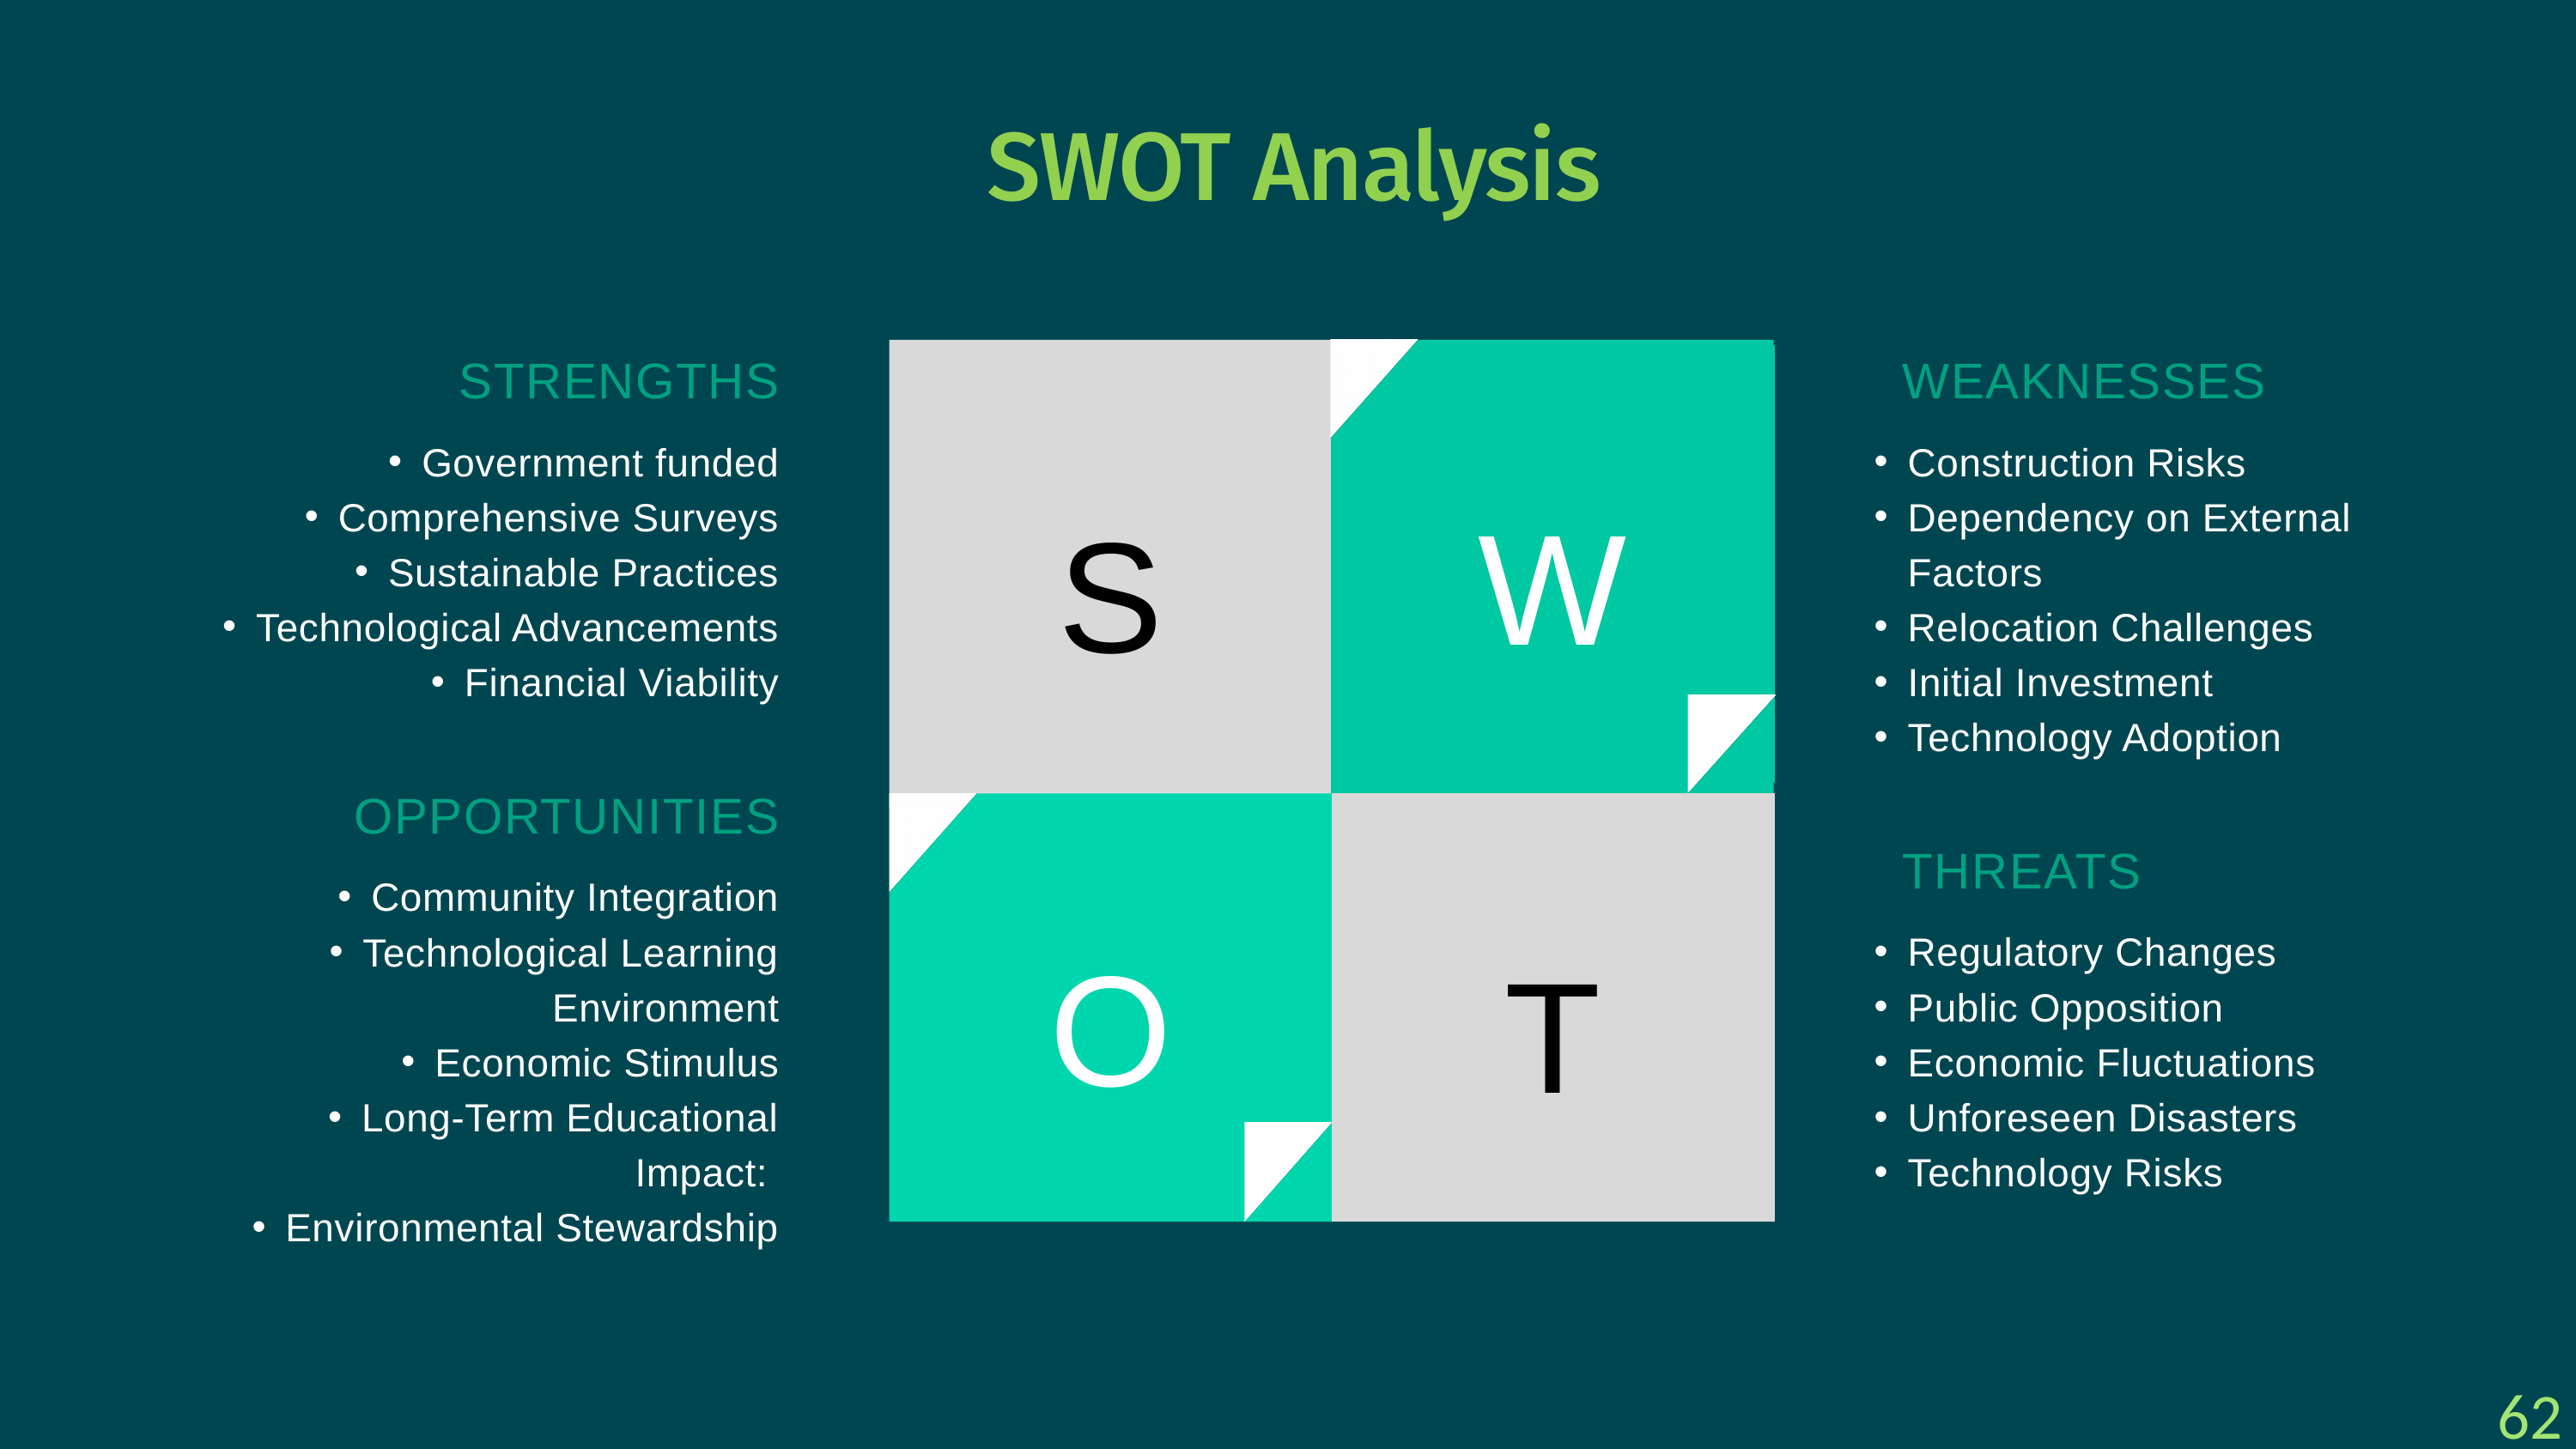

SWOT Analysis

W

S
STRENGTHS
Government funded
Comprehensive Surveys
Sustainable Practices
Technological Advancements
Financial Viability
    WEAKNESSES
Construction Risks
Dependency on External Factors
Relocation Challenges
Initial Investment
Technology Adoption

OPPORTUNITIES
Community Integration
Technological Learning Environment
Economic Stimulus
Long-Term Educational Impact:
Environmental Stewardship

T

O
    THREATS
Regulatory Changes
Public Opposition
Economic Fluctuations
Unforeseen Disasters
Technology Risks

62